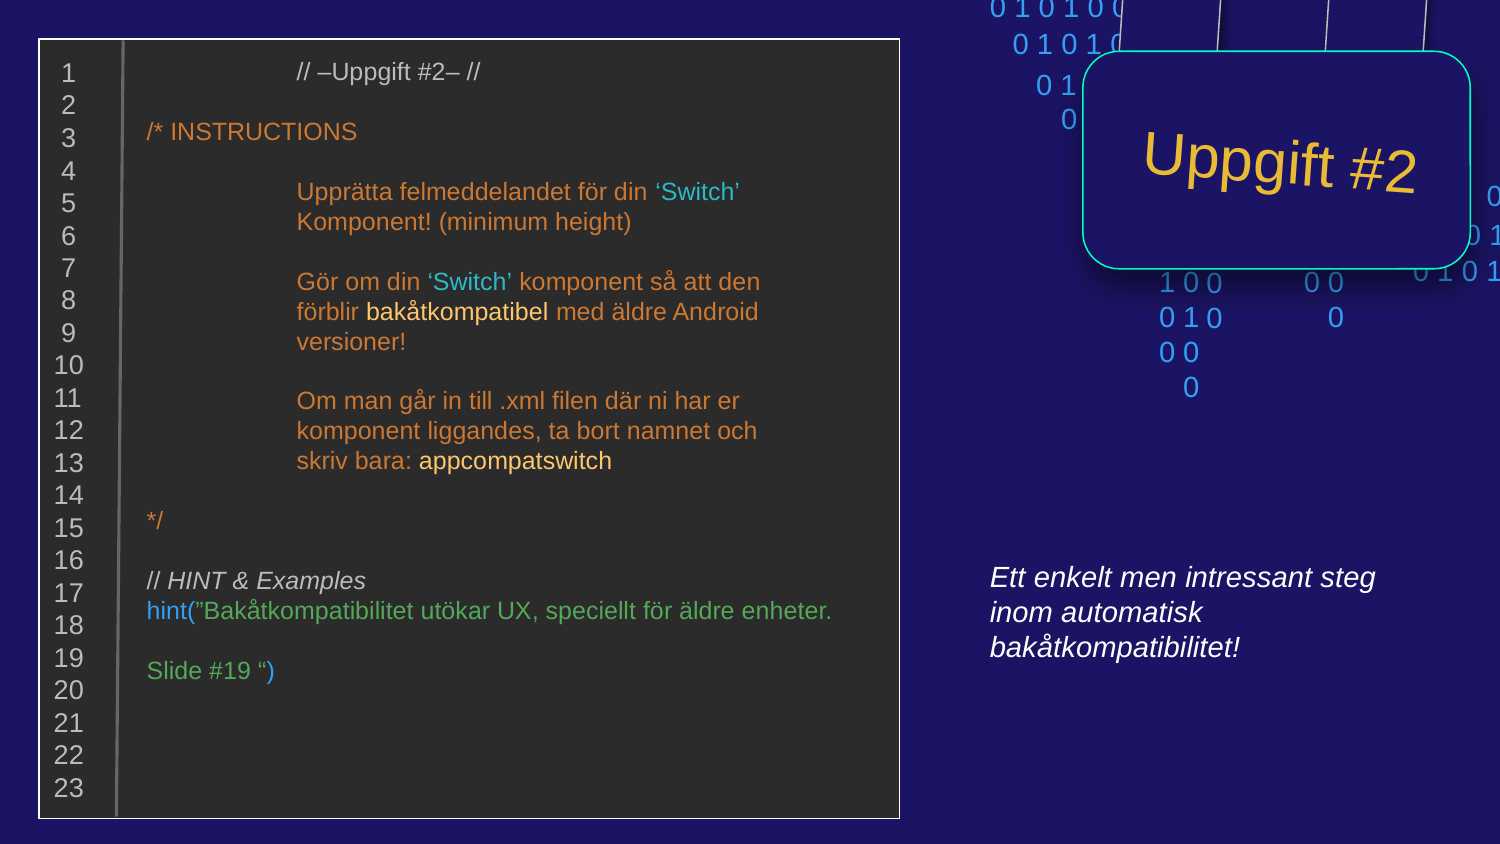

0 1 0 1 0 0 1 0
0 1 0 1 0 0 1 0
0 1 0 1 0 0 1 0
0 1 0 1 0 0 1 0

 1
 2
 3
 4
 5
 6
 7
 8
 9
10
11
12
13
14
15
16
17
18
19
20
21
22
23
// –Uppgift #2– //

/* INSTRUCTIONS

	Upprätta felmeddelandet för din ‘Switch’
	Komponent! (minimum height)

	Gör om din ‘Switch’ komponent så att den
	förblir bakåtkompatibel med äldre Android
	versioner!

	Om man går in till .xml filen där ni har er
	komponent liggandes, ta bort namnet och
	skriv bara: appcompatswitch

*/

// HINT & Examples
hint(”Bakåtkompatibilitet utökar UX, speciellt för äldre enheter.

Slide #19 “)

Uppgift #2
0
1
0
0
0
1
0
0
0
1
0
0
0 1 0 1 0 0  0
0 1 0 1 0 1  0
0 1 0 1 0 0 1 0
0
1
0
0
0
1
0
0
0
1
0
0
Ett enkelt men intressant steg inom automatisk bakåtkompatibilitet!